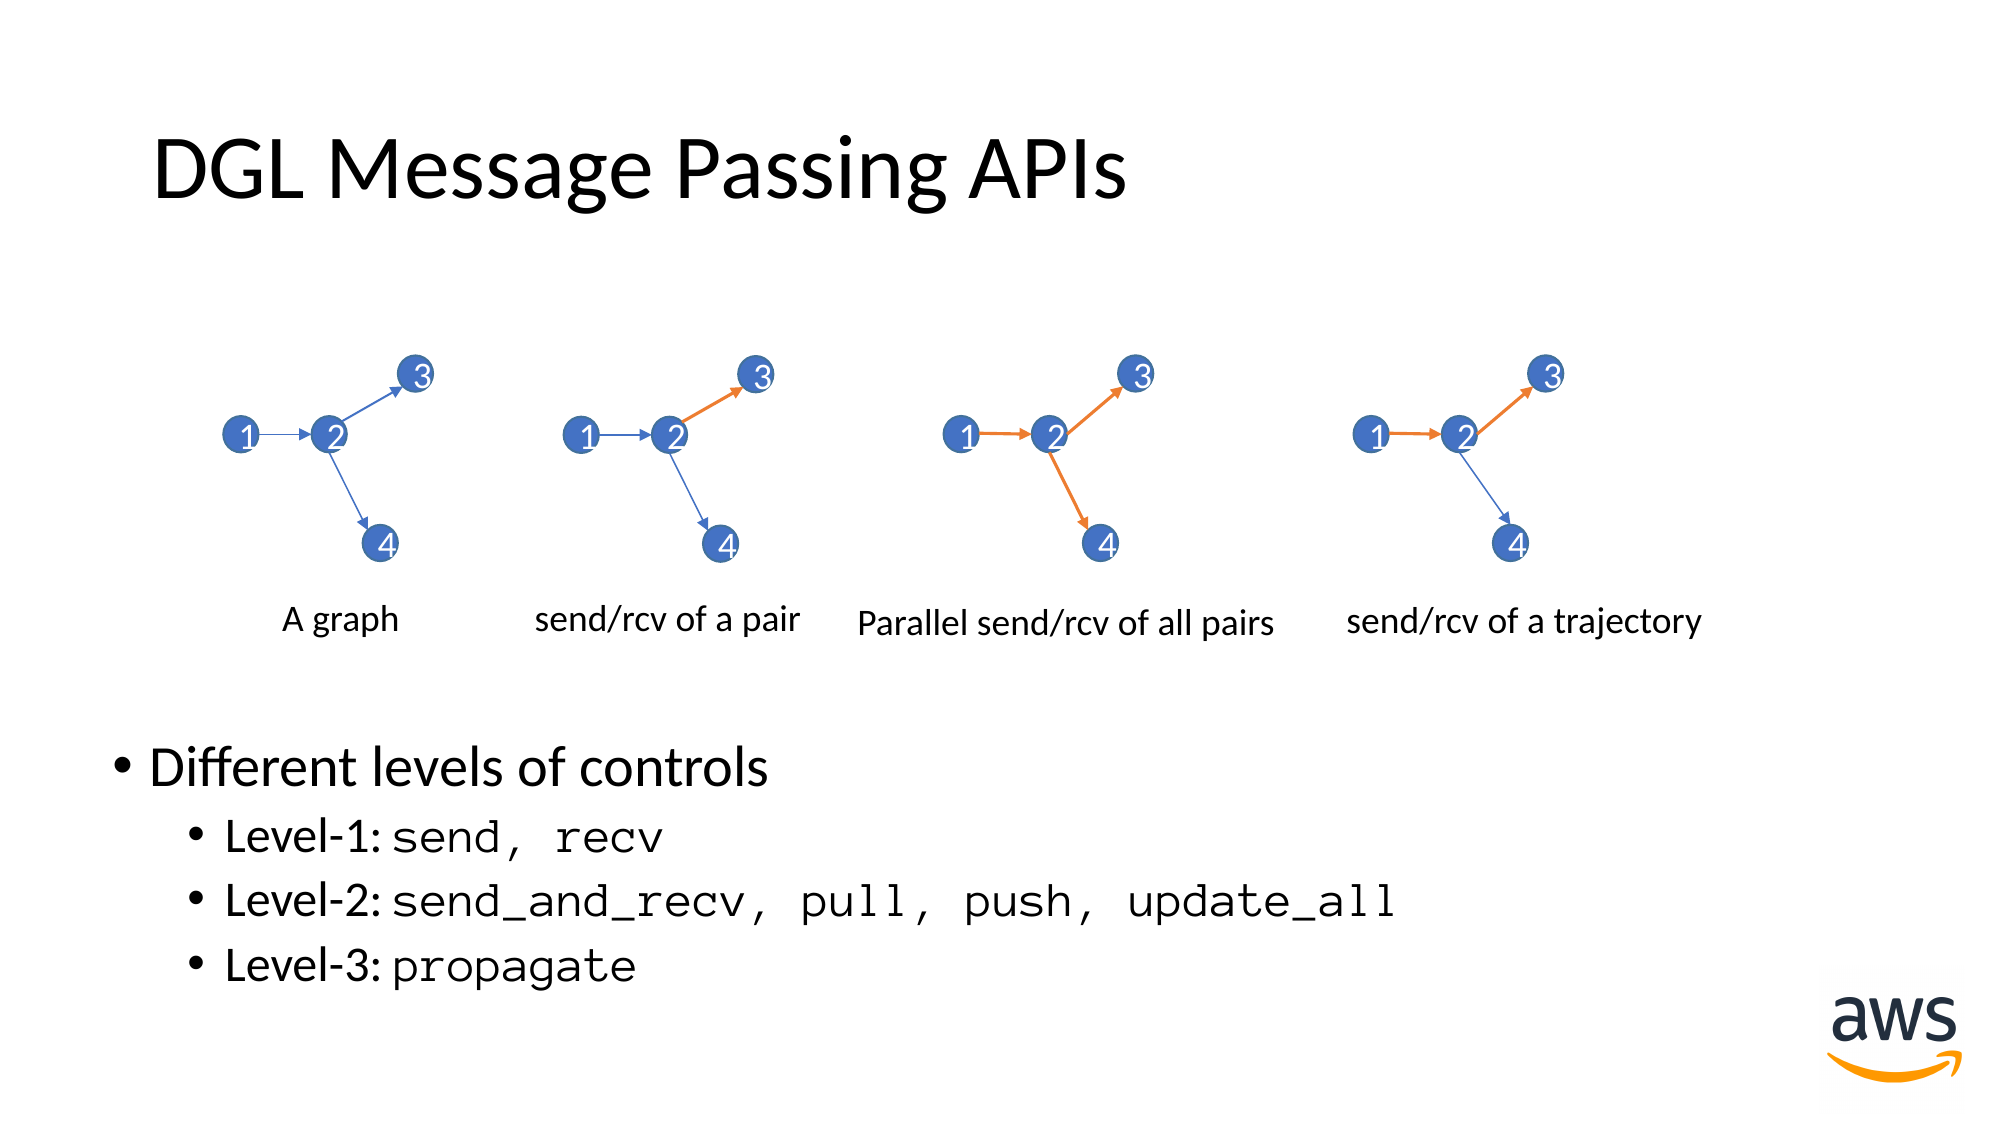

# DGL Message Passing APIs
3
1
2
4
Parallel send/rcv of all pairs
3
1
2
4
send/rcv of a trajectory
3
1
2
4
A graph
3
1
2
4
send/rcv of a pair
Different levels of controls
Level-1: send, recv
Level-2: send_and_recv, pull, push, update_all
Level-3: propagate